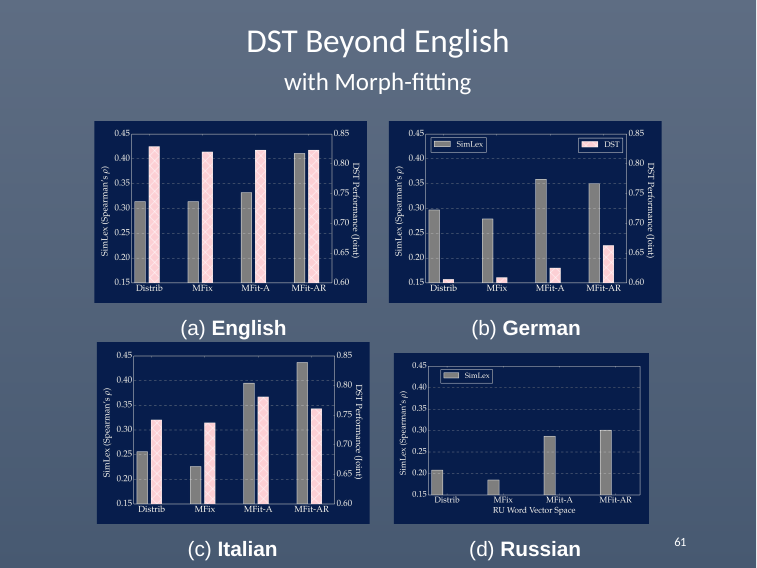

# DST Beyond English
with Morph-fitting

(a) English
(b) German

61
(c) Italian
(d) Russian